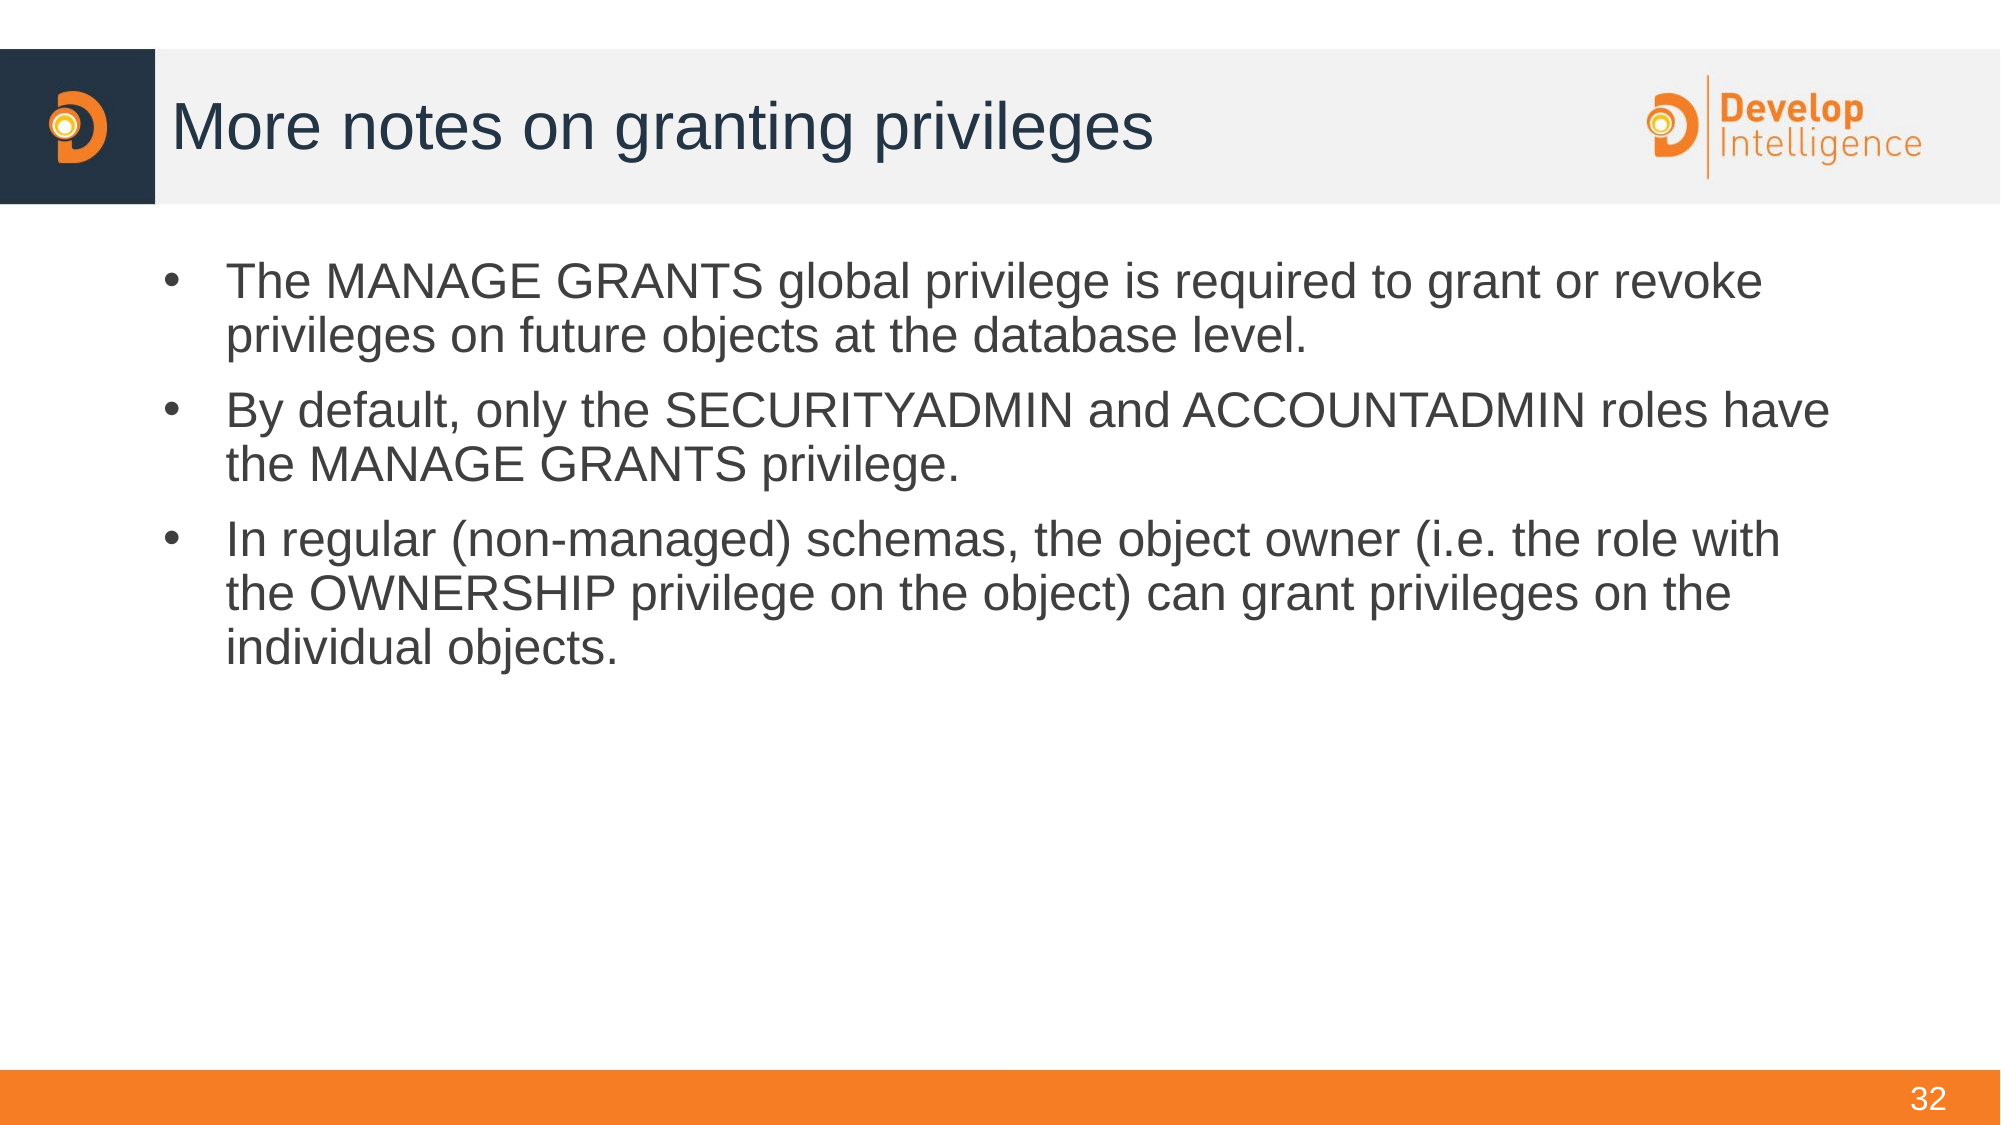

# More notes on granting privileges
The MANAGE GRANTS global privilege is required to grant or revoke privileges on future objects at the database level.
By default, only the SECURITYADMIN and ACCOUNTADMIN roles have the MANAGE GRANTS privilege.
In regular (non-managed) schemas, the object owner (i.e. the role with the OWNERSHIP privilege on the object) can grant privileges on the individual objects.

32